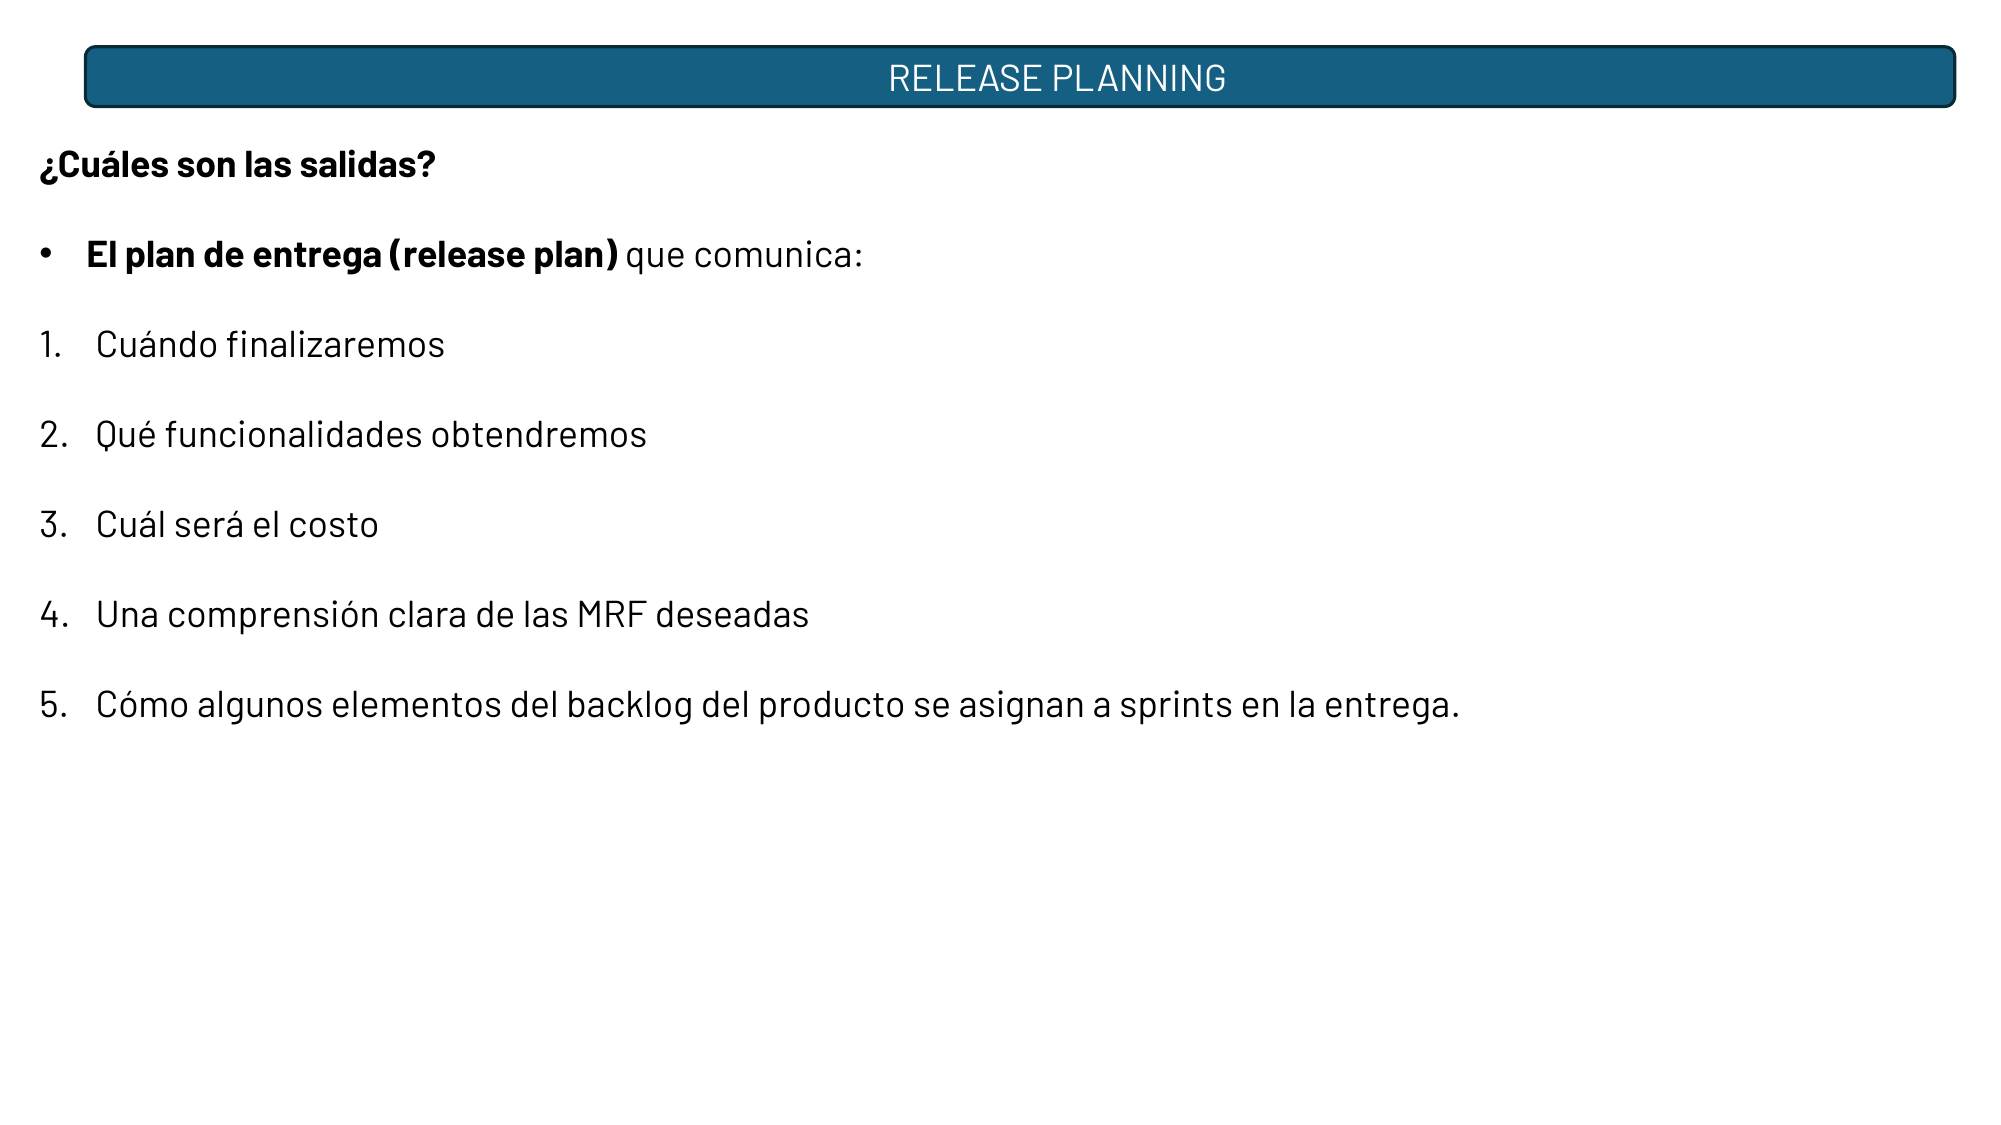

RELEASE PLANNING
¿Cuáles son las salidas?

El plan de entrega (release plan) que comunica:

Cuándo finalizaremos

Qué funcionalidades obtendremos

Cuál será el costo

Una comprensión clara de las MRF deseadas

Cómo algunos elementos del backlog del producto se asignan a sprints en la entrega.